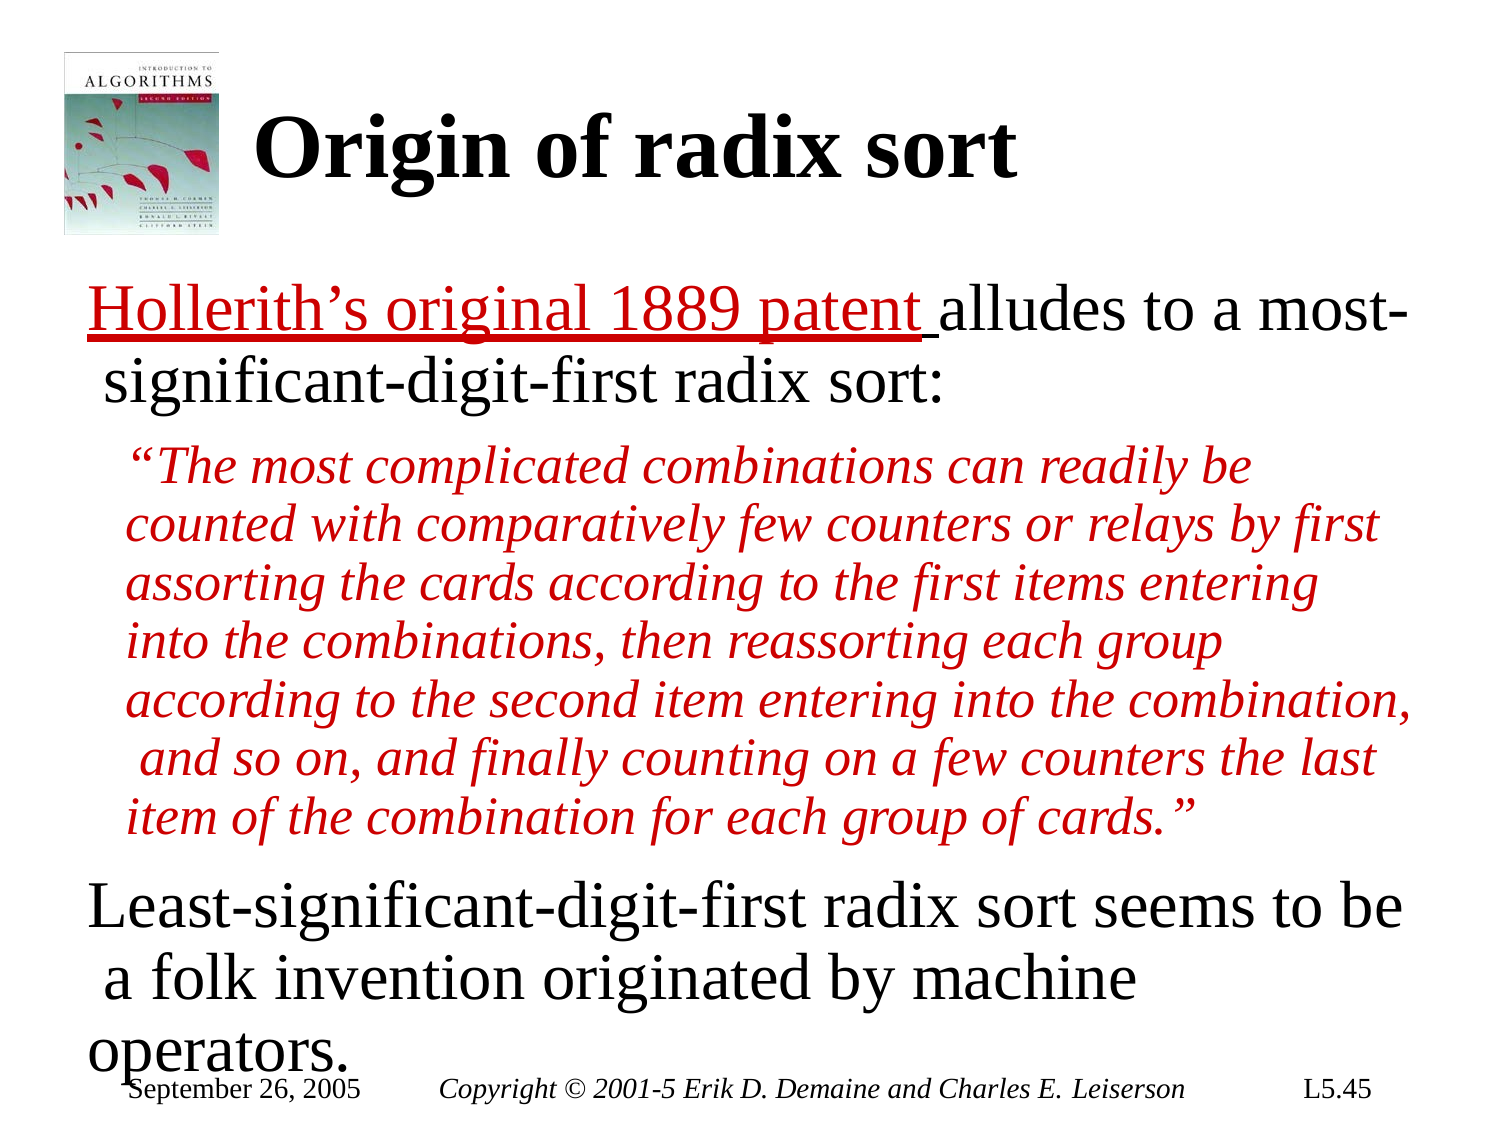

# Origin of radix sort
Hollerith’s original 1889 patent alludes to a most-  significant-digit-first radix sort:
“The most complicated combinations can readily be  counted with comparatively few counters or relays by first  assorting the cards according to the first items entering  into the combinations, then reassorting each group  according to the second item entering into the combination,  and so on, and finally counting on a few counters the last  item of the combination for each group of cards.”
Least-significant-digit-first radix sort seems to be  a folk invention originated by machine operators.
September 26, 2005
Copyright © 2001-5 Erik D. Demaine and Charles E. Leiserson
L5.45